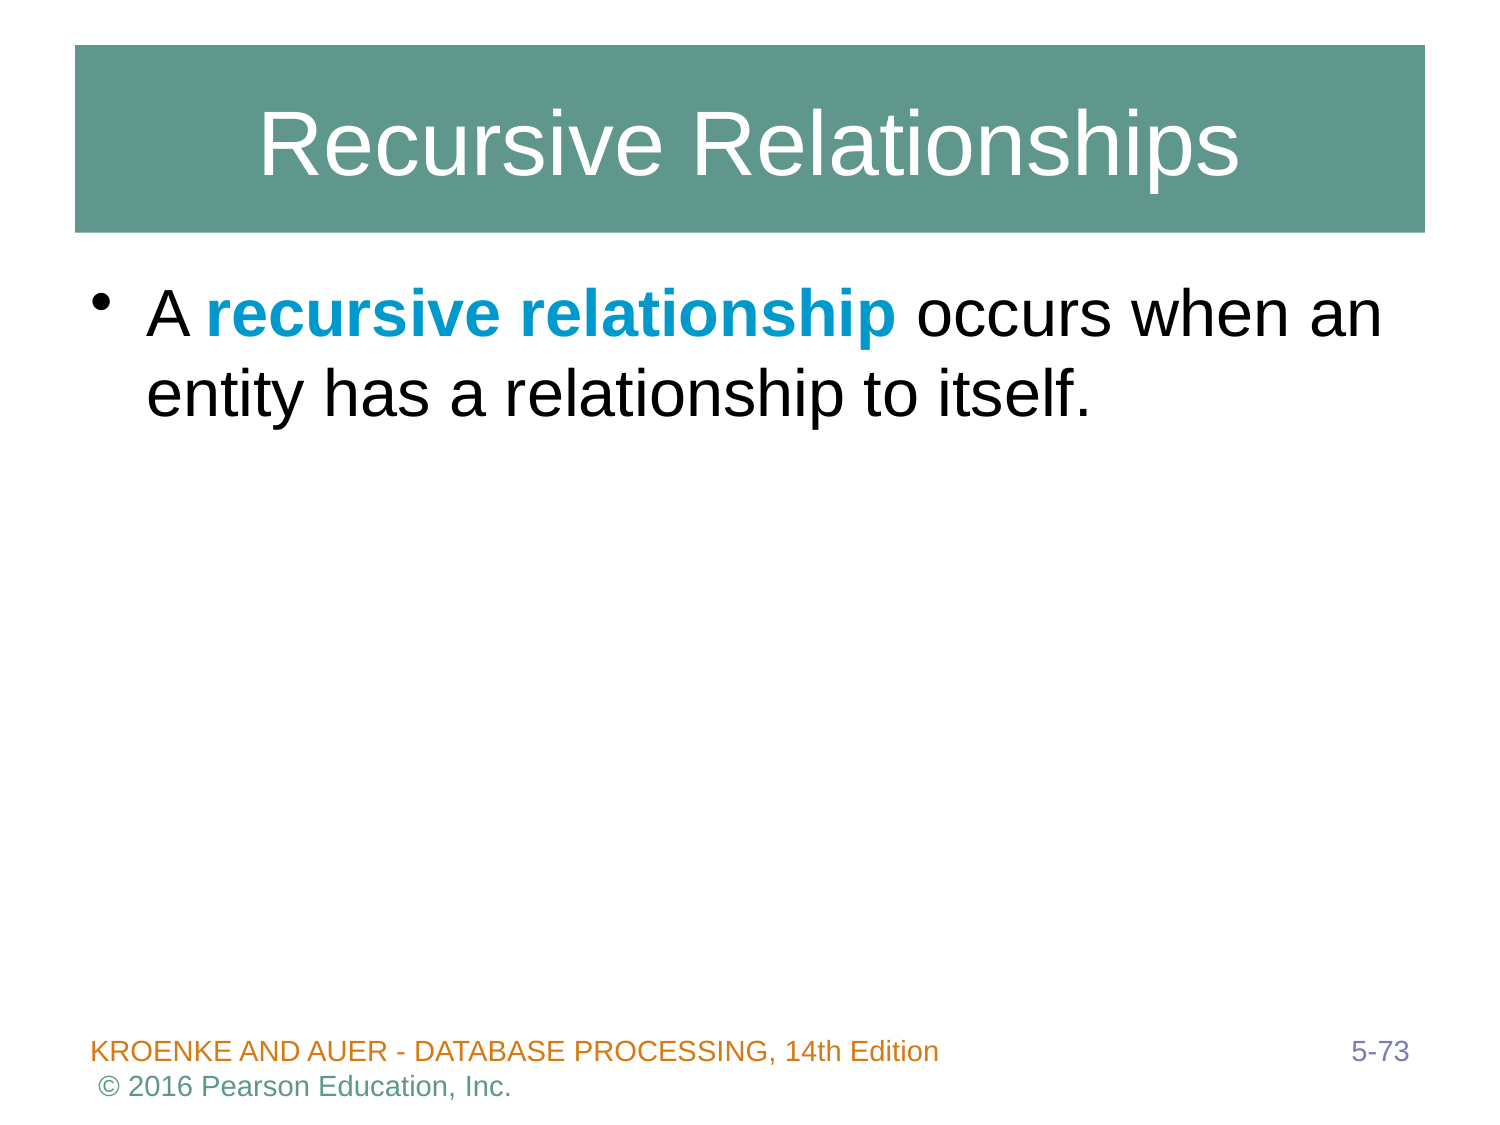

# Recursive Relationships
A recursive relationship occurs when an entity has a relationship to itself.
5-73

KROENKE AND AUER - DATABASE PROCESSING, 14th Edition  © 2016 Pearson Education, Inc.